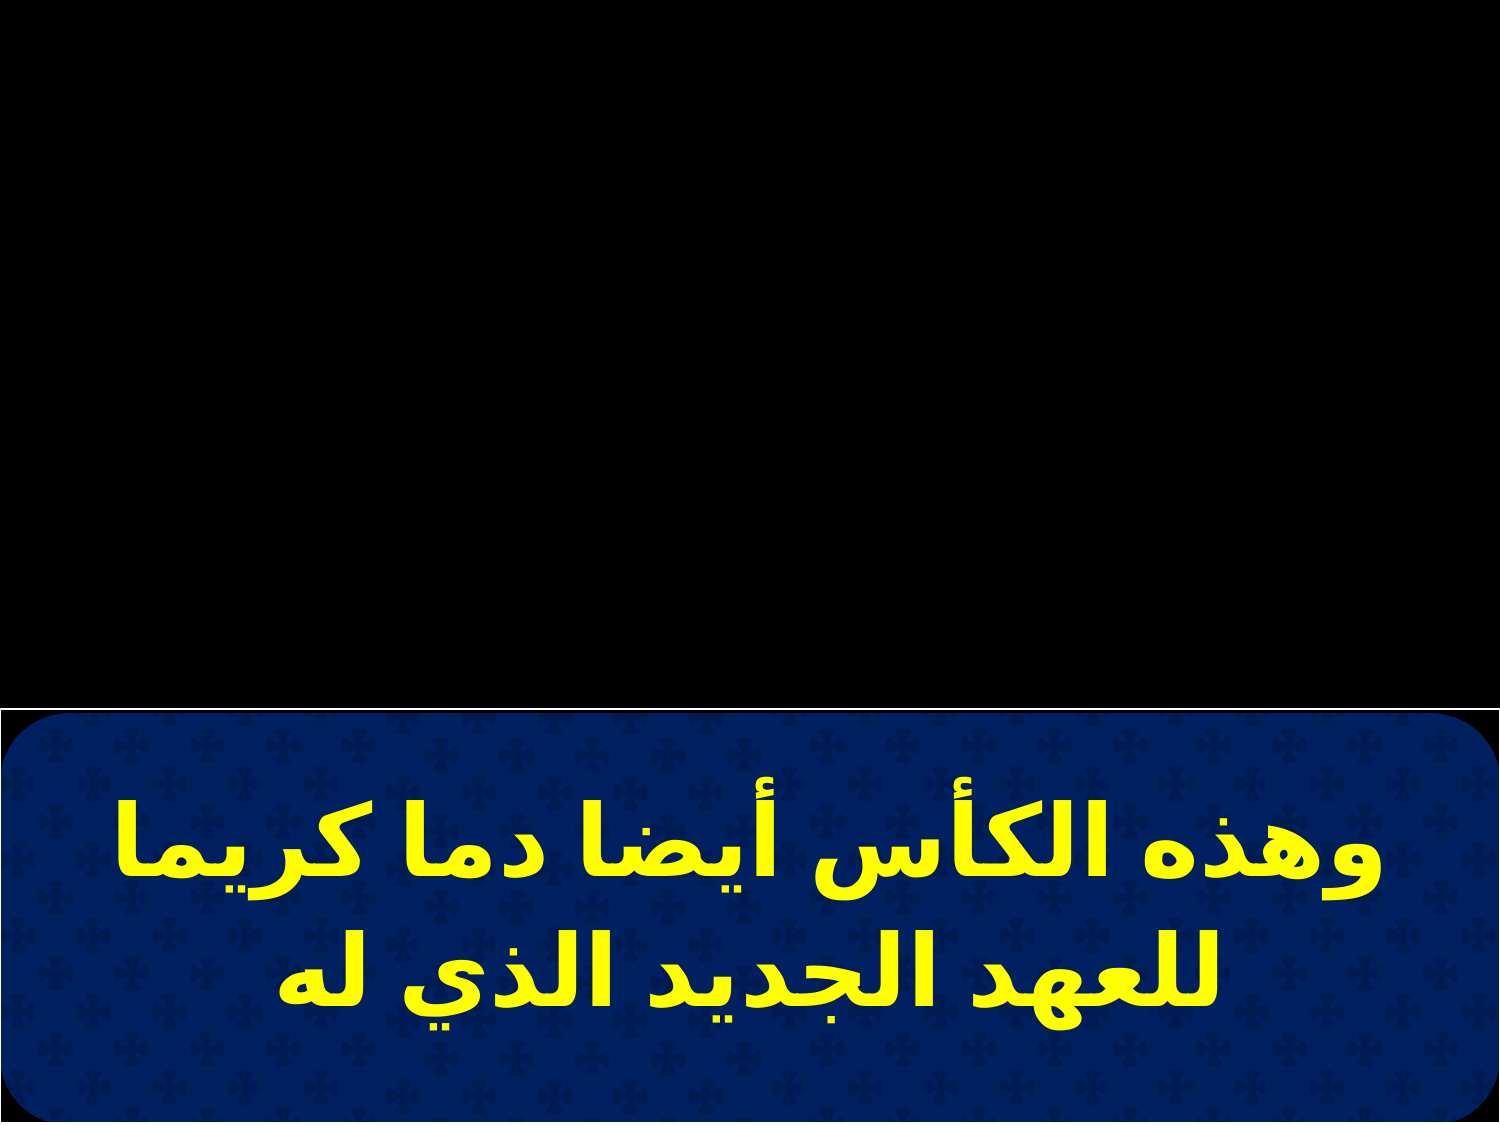

| وهذه الكأس أيضا دما كريما للعهد الجديد الذي له |
| --- |